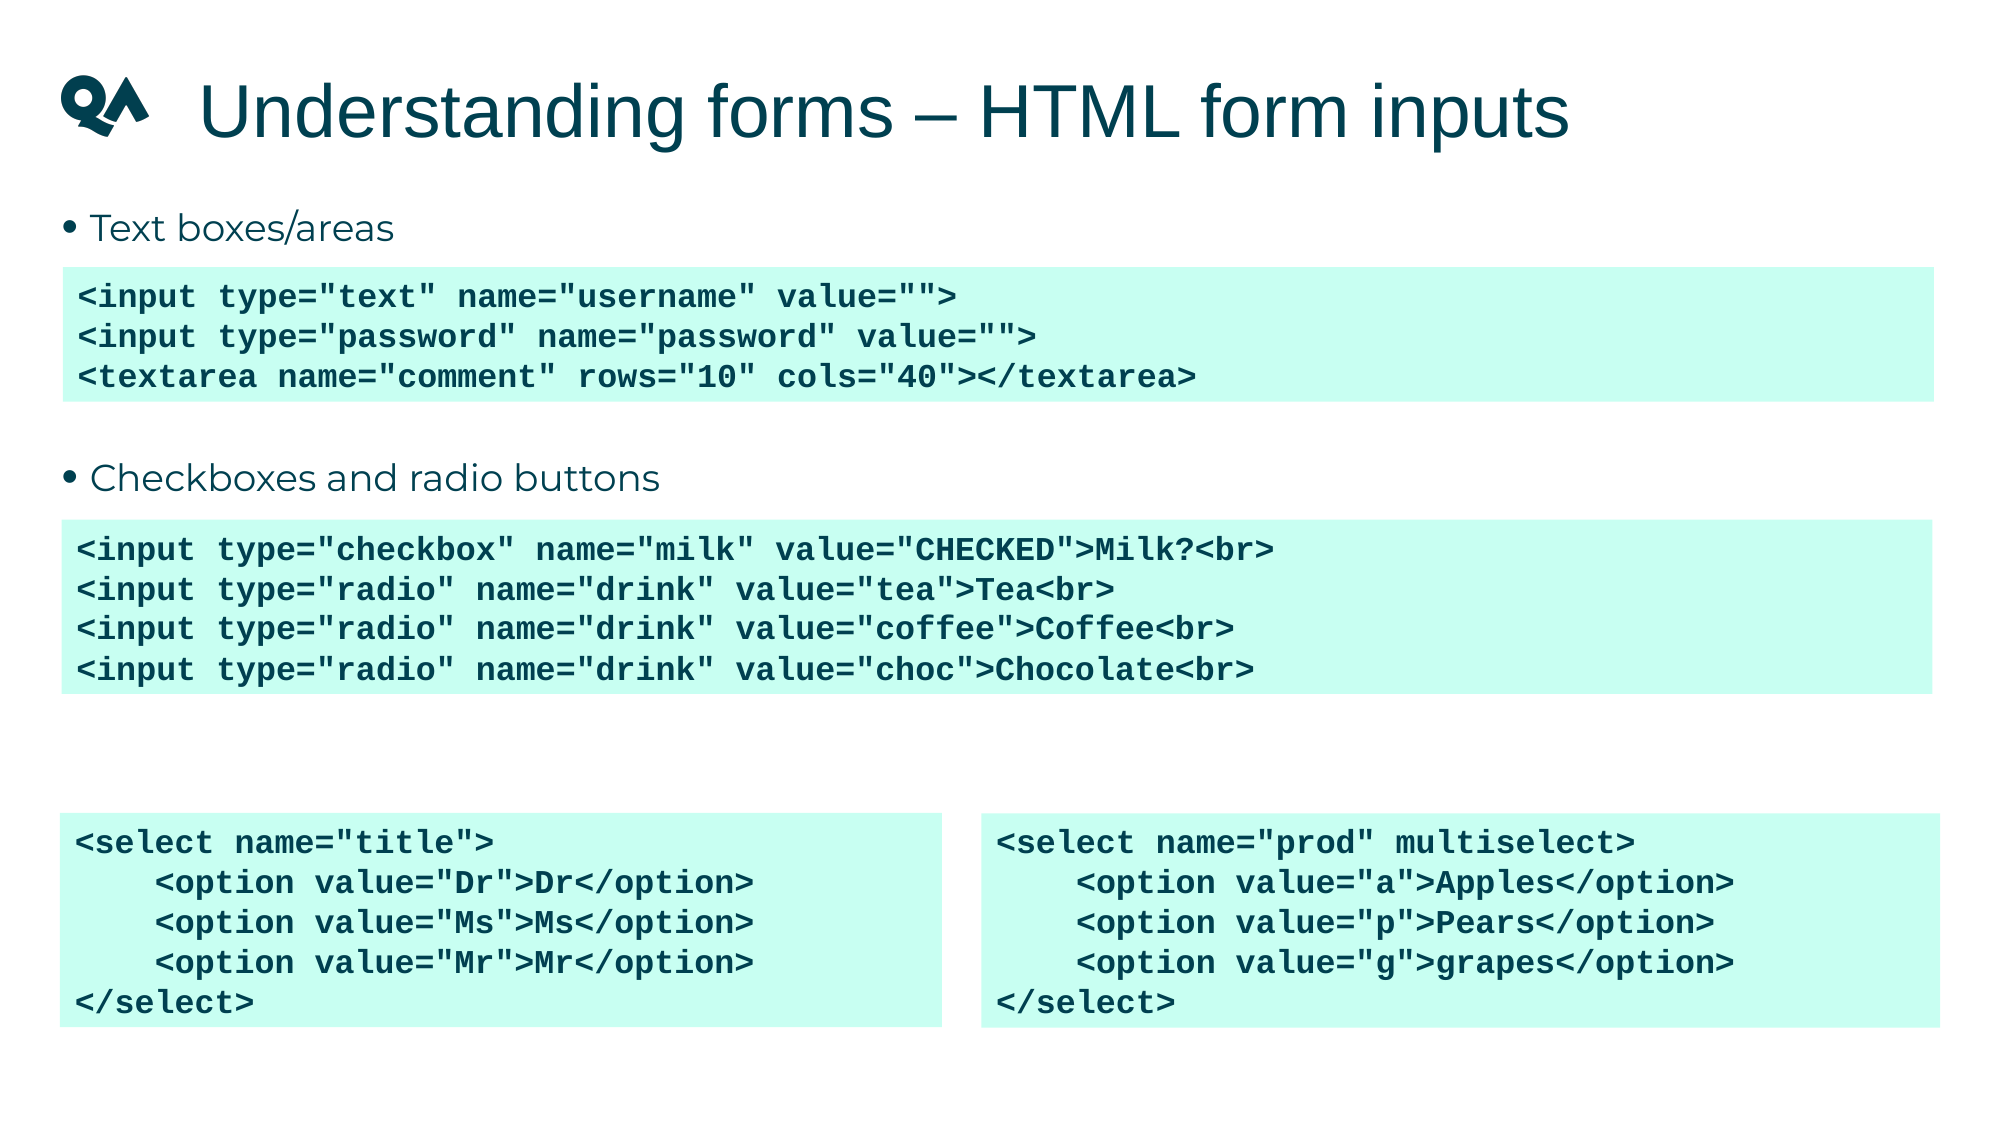

Understanding forms – HTML form inputs
Text boxes/areas

Checkboxes and radio buttons

Selections

<input type="text" name="username" value="">
<input type="password" name="password" value="">
<textarea name="comment" rows="10" cols="40"></textarea>
<input type="checkbox" name="milk" value="CHECKED">Milk?<br>
<input type="radio" name="drink" value="tea">Tea<br>
<input type="radio" name="drink" value="coffee">Coffee<br>
<input type="radio" name="drink" value="choc">Chocolate<br>
<select name="title">
    <option value="Dr">Dr</option>
    <option value="Ms">Ms</option>
    <option value="Mr">Mr</option>
</select>
<select name="prod" multiselect>
    <option value="a">Apples</option>
    <option value="p">Pears</option>
    <option value="g">grapes</option>
</select>